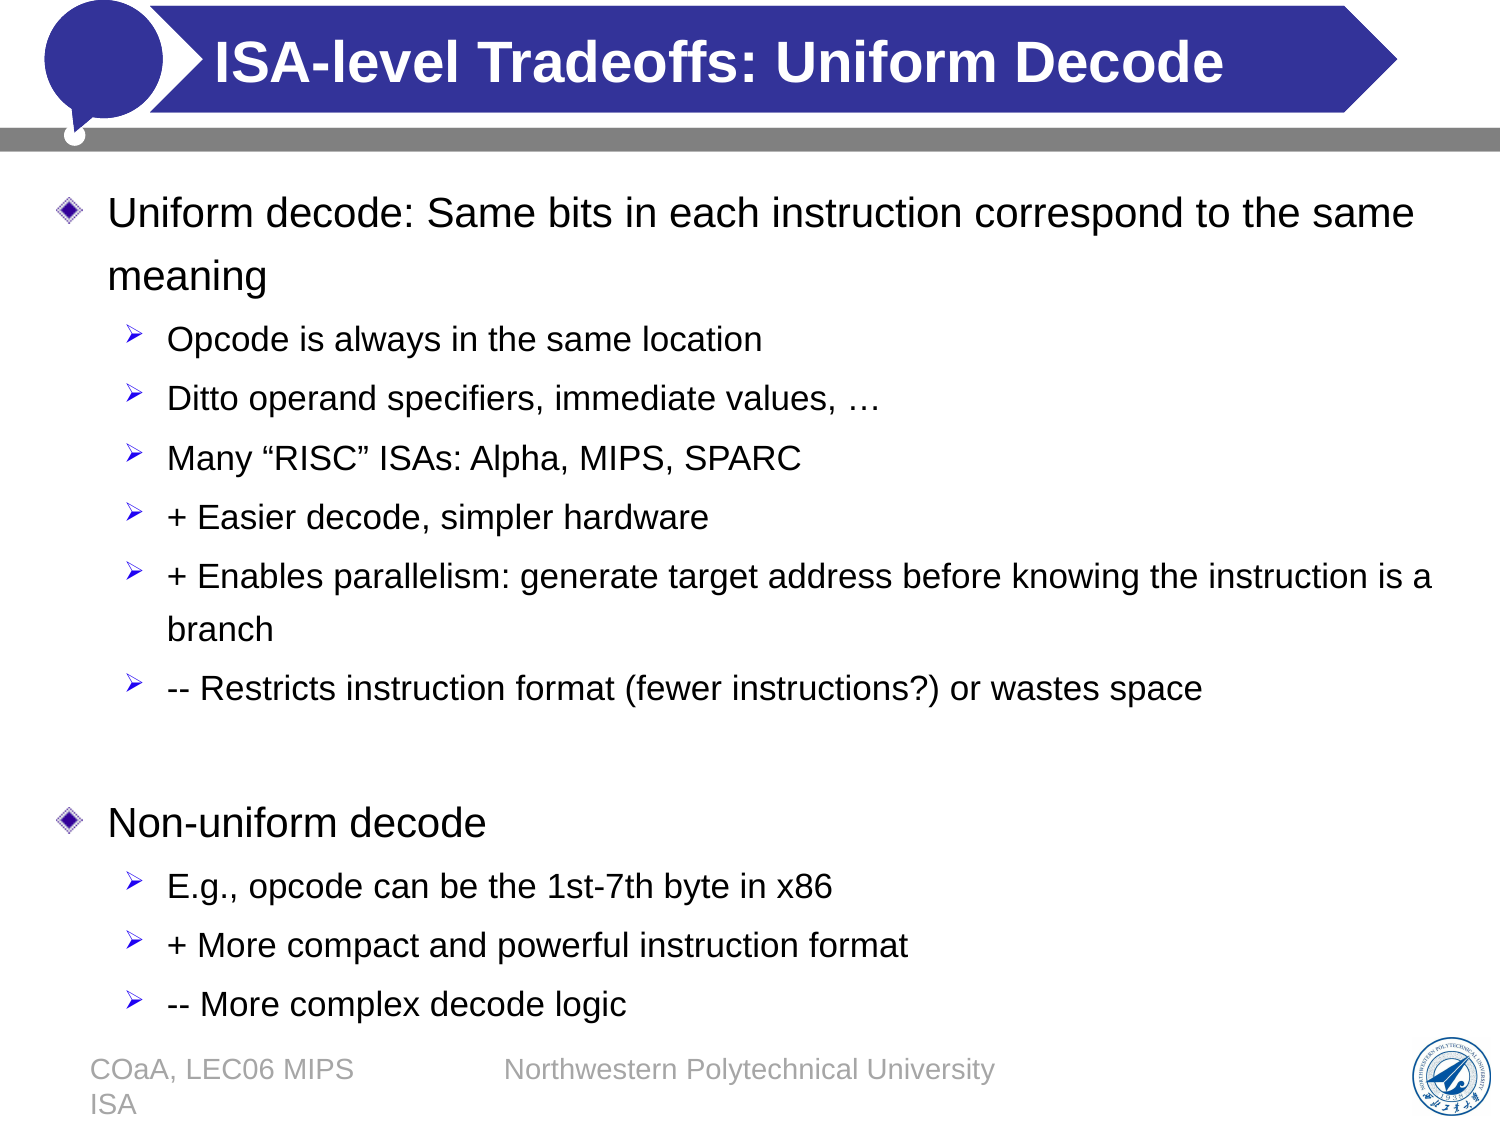

# ISA-level Tradeoffs: Uniform Decode

Uniform decode: Same bits in each instruction correspond to the same meaning
Opcode is always in the same location
Ditto operand specifiers, immediate values, …
Many “RISC” ISAs: Alpha, MIPS, SPARC
+ Easier decode, simpler hardware
+ Enables parallelism: generate target address before knowing the instruction is a branch
-- Restricts instruction format (fewer instructions?) or wastes space

Non-uniform decode
E.g., opcode can be the 1st-7th byte in x86
+ More compact and powerful instruction format
-- More complex decode logic
COaA, LEC06 MIPS ISA
Northwestern Polytechnical University
51